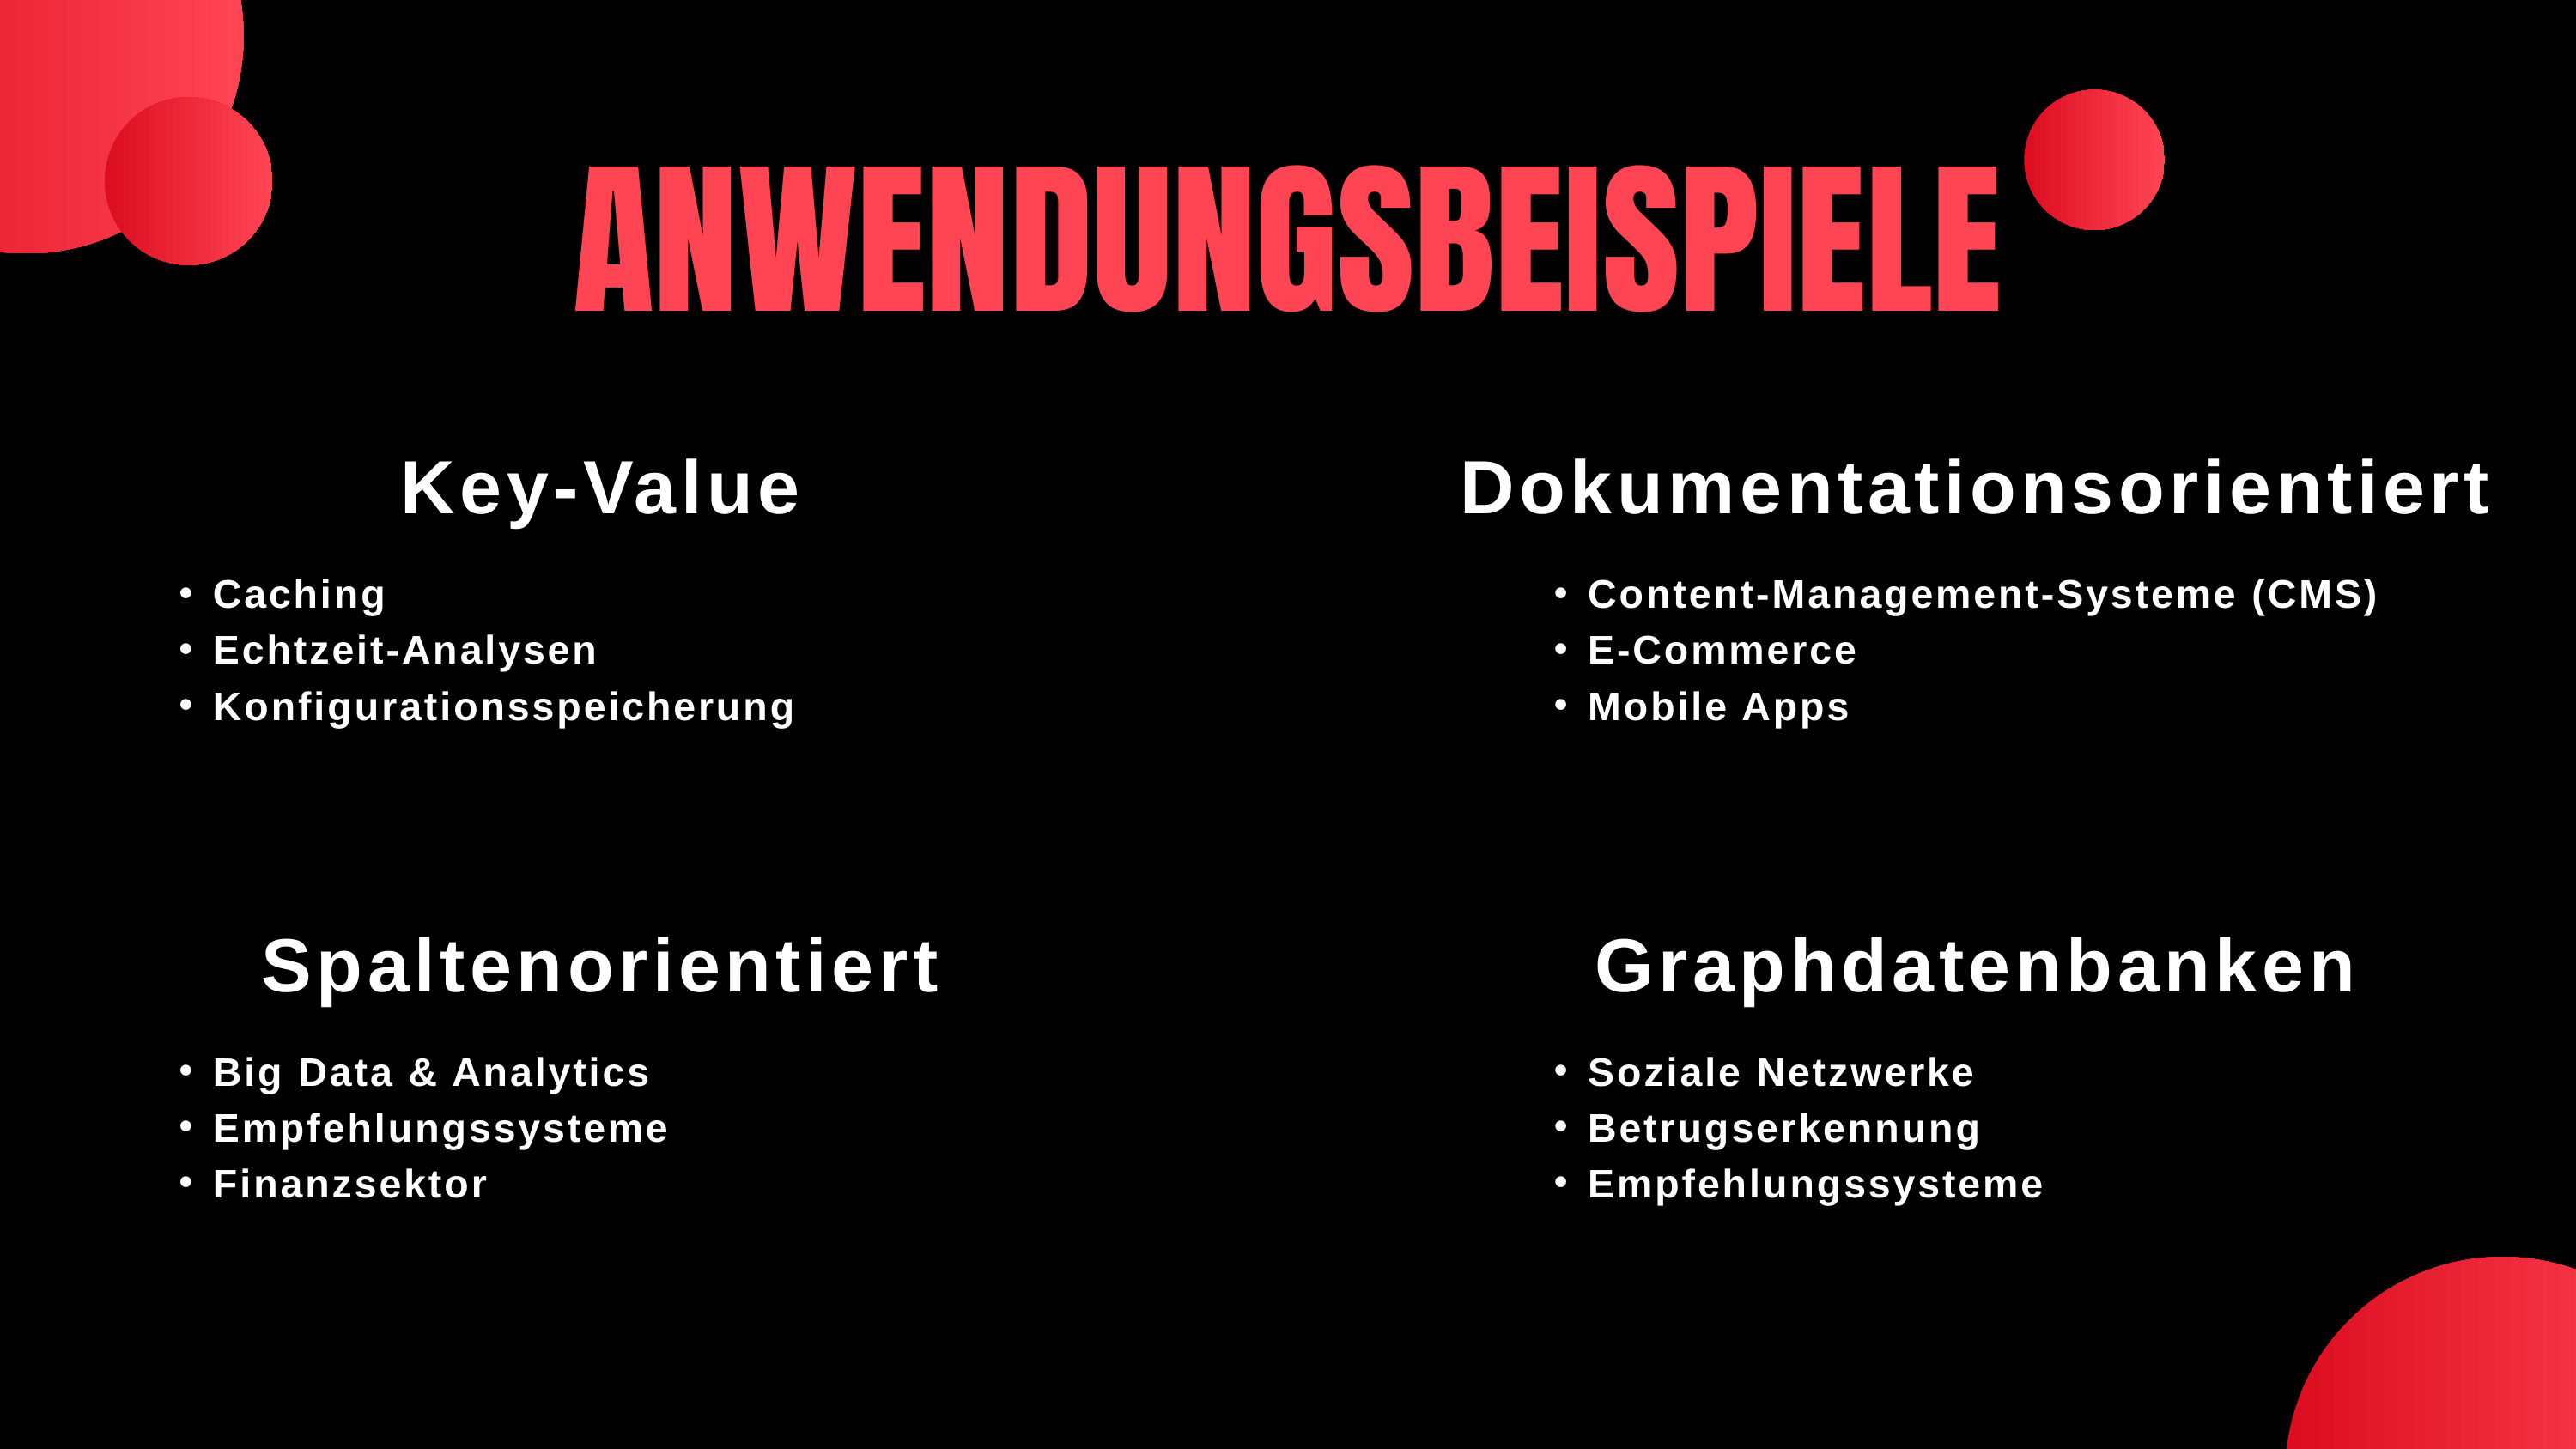

ANWENDUNGSBEISPIELE
Key-Value
Dokumentationsorientiert
Caching
Echtzeit-Analysen
Konfigurationsspeicherung
Content-Management-Systeme (CMS)
E-Commerce
Mobile Apps
Spaltenorientiert
Graphdatenbanken
Big Data & Analytics
Empfehlungssysteme
Finanzsektor
Soziale Netzwerke
Betrugserkennung
Empfehlungssysteme